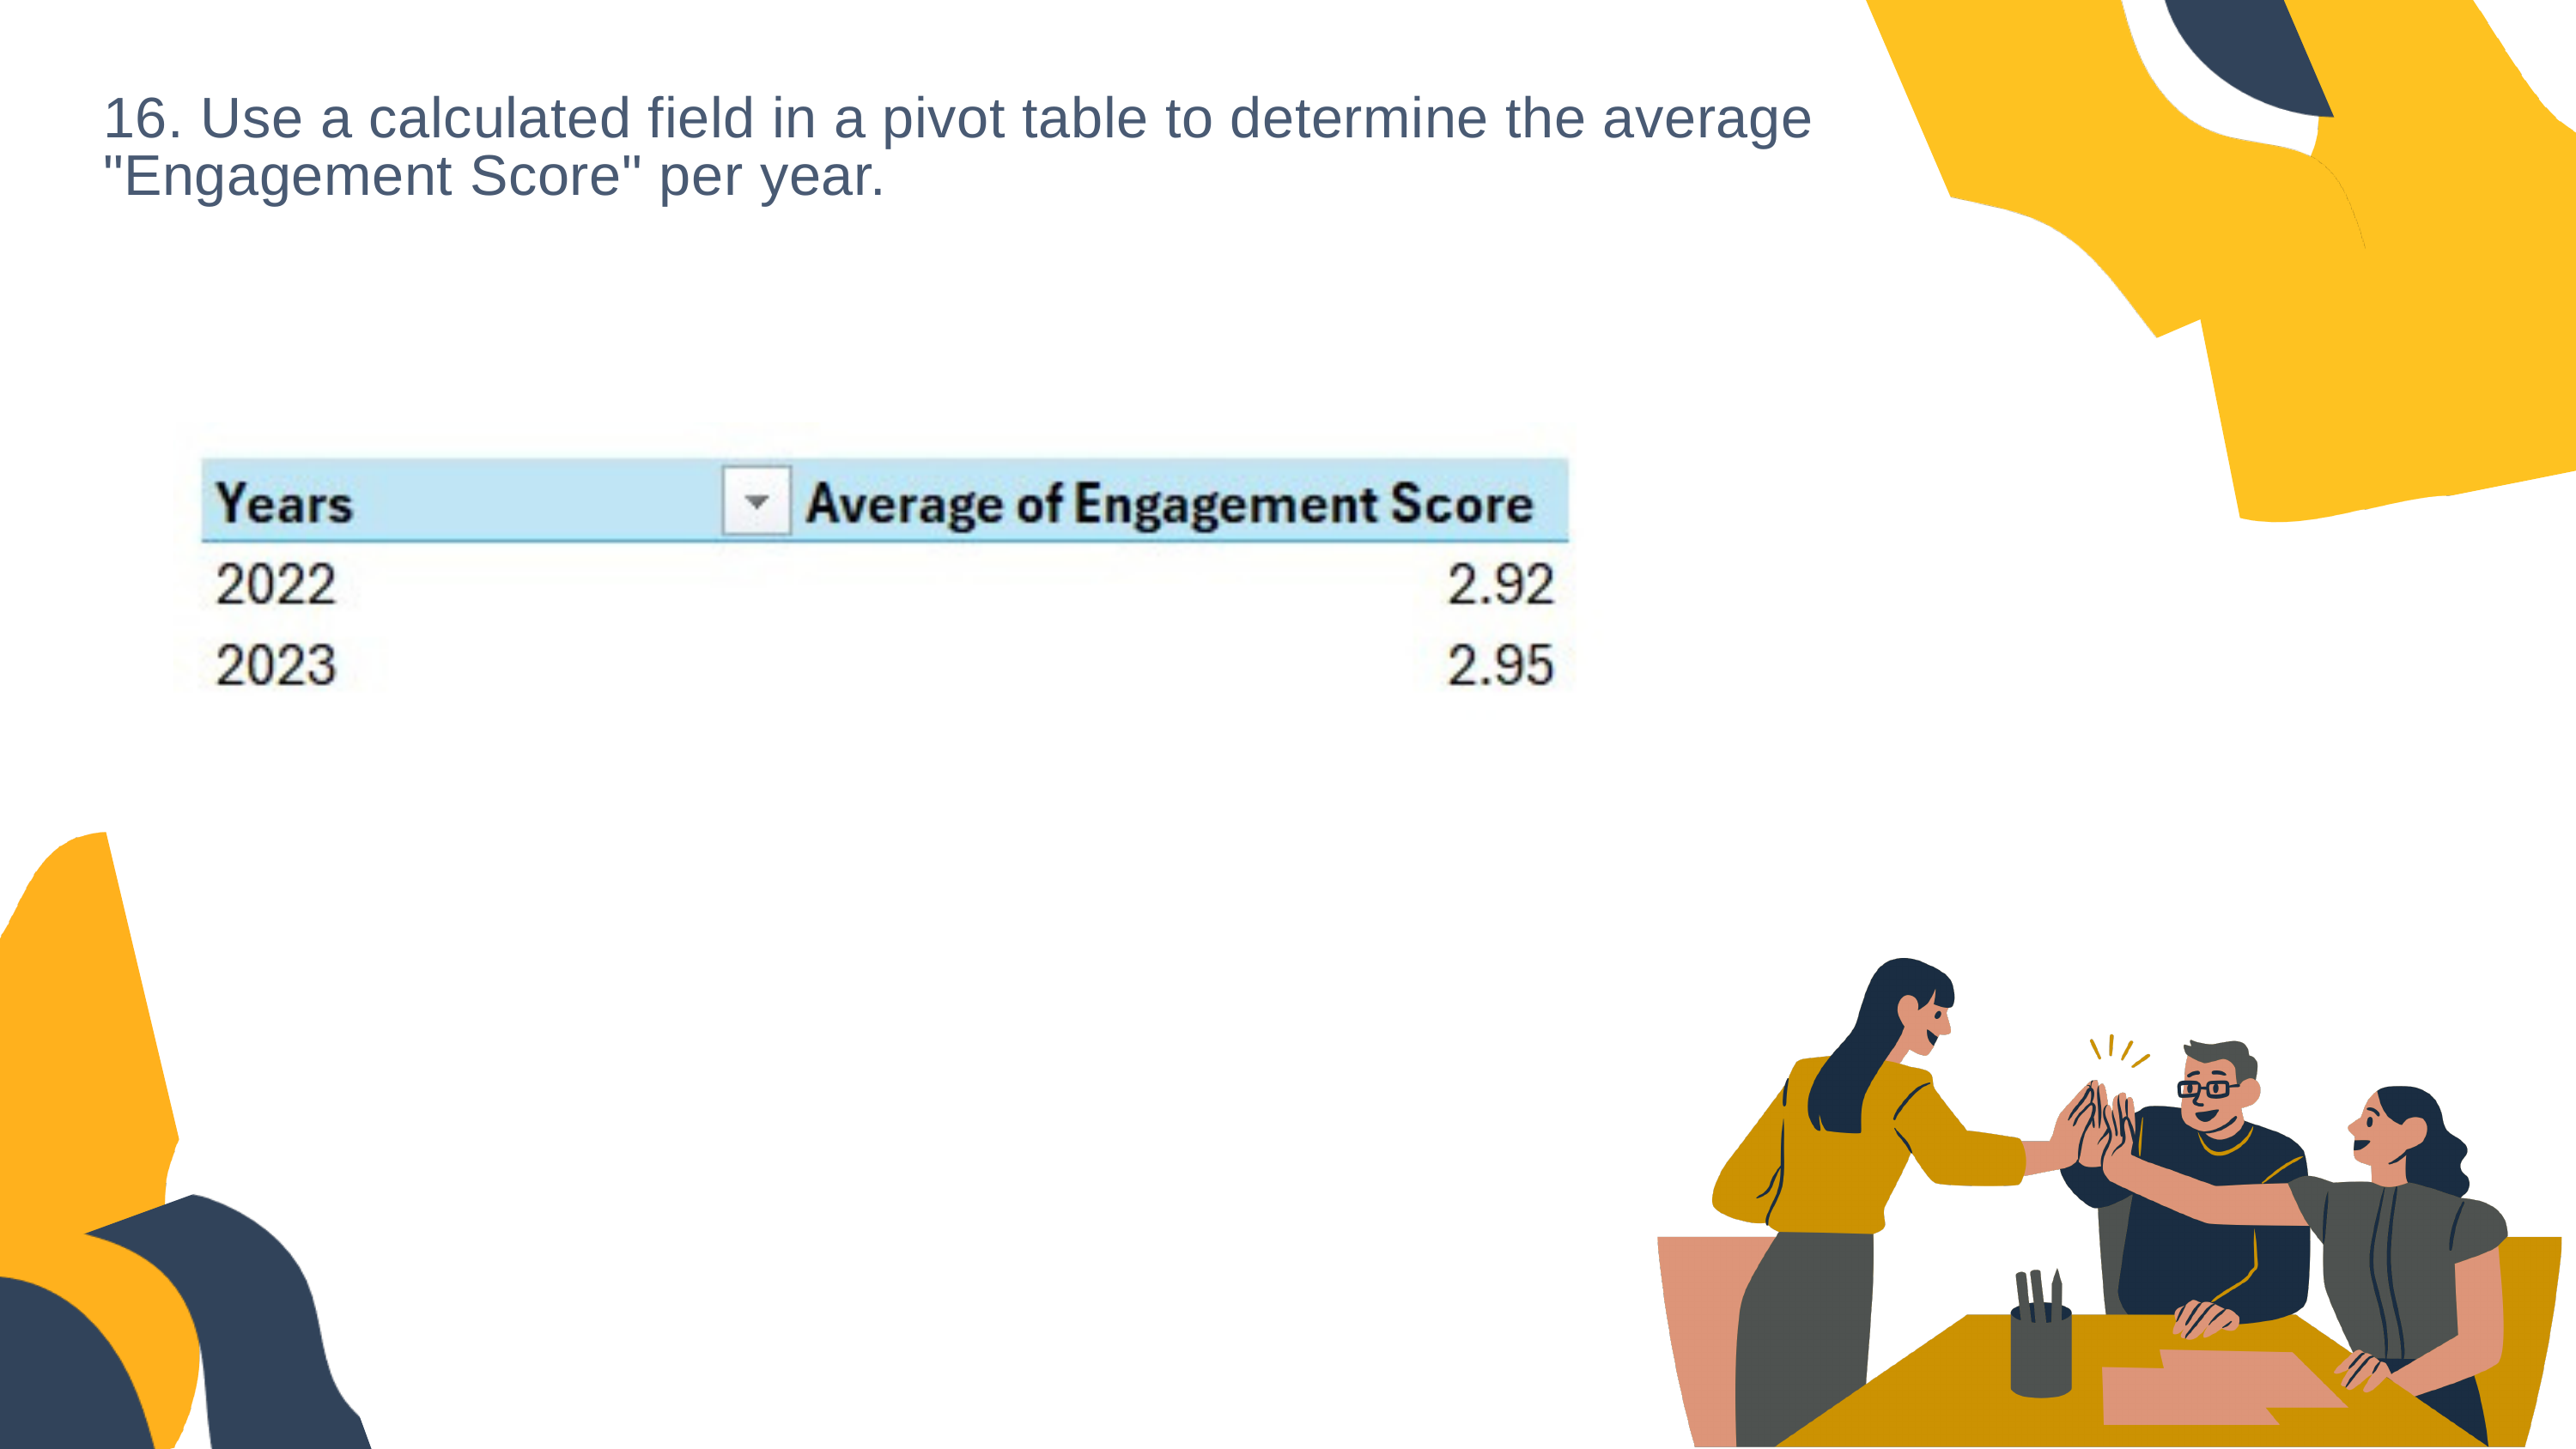

16. Use a calculated field in a pivot table to determine the average "Engagement Score" per year.